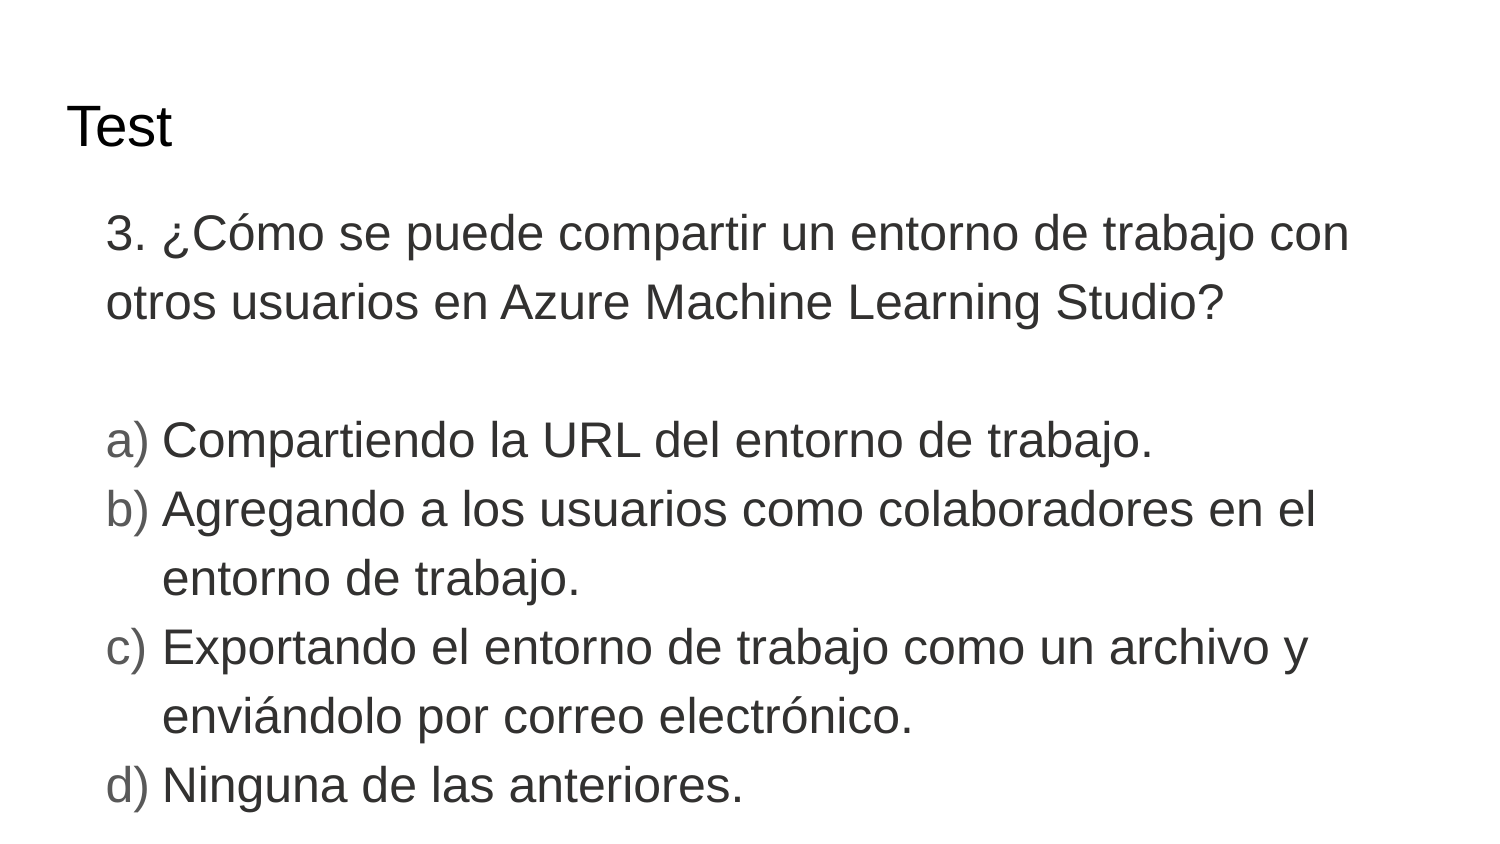

# Test
3. ¿Cómo se puede compartir un entorno de trabajo con otros usuarios en Azure Machine Learning Studio?

Compartiendo la URL del entorno de trabajo.
Agregando a los usuarios como colaboradores en el entorno de trabajo.
Exportando el entorno de trabajo como un archivo y enviándolo por correo electrónico.
Ninguna de las anteriores.